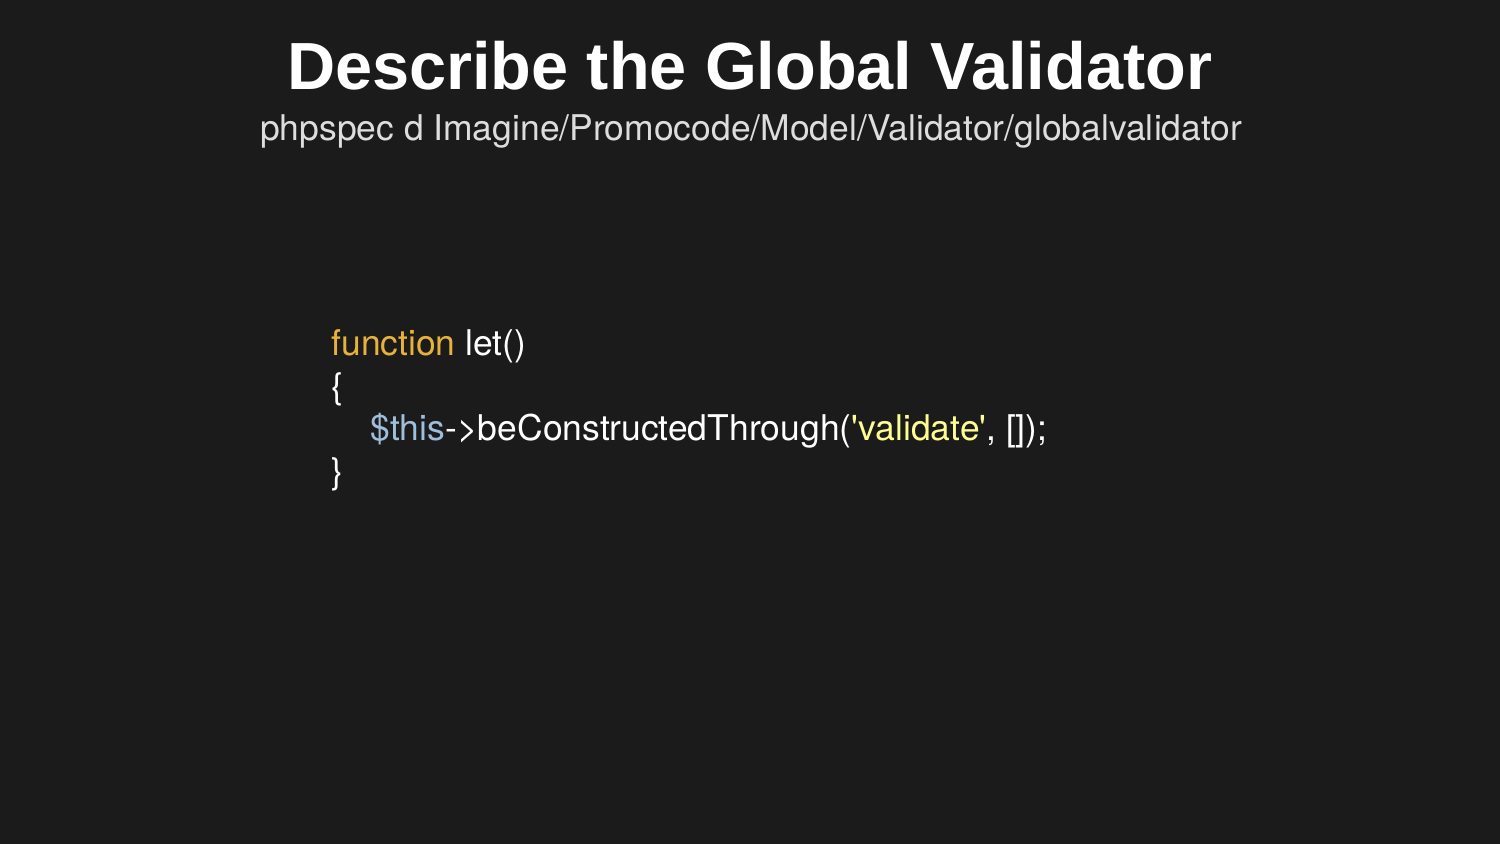

# Describe the Global Validator

phpspec d Imagine/Promocode/Model/Validator/globalvalidator
function let()
{
    $this->beConstructedThrough('validate', []);
}